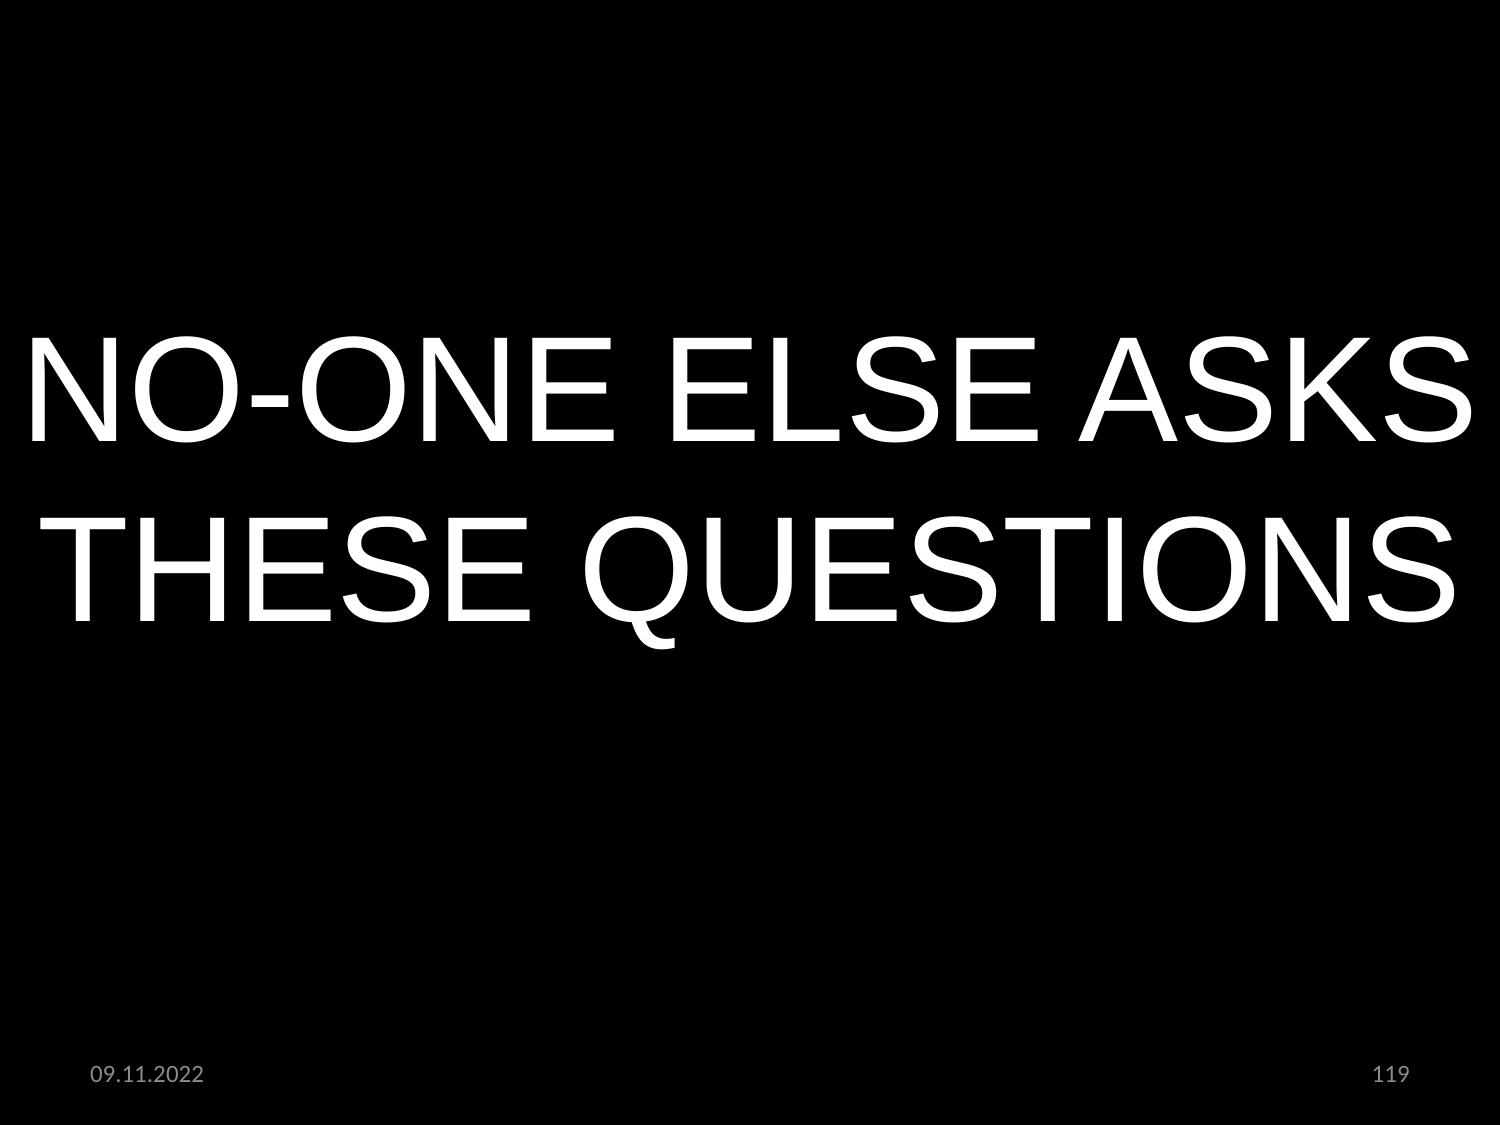

NO-ONE ELSE ASKS THESE QUESTIONS
09.11.2022
119